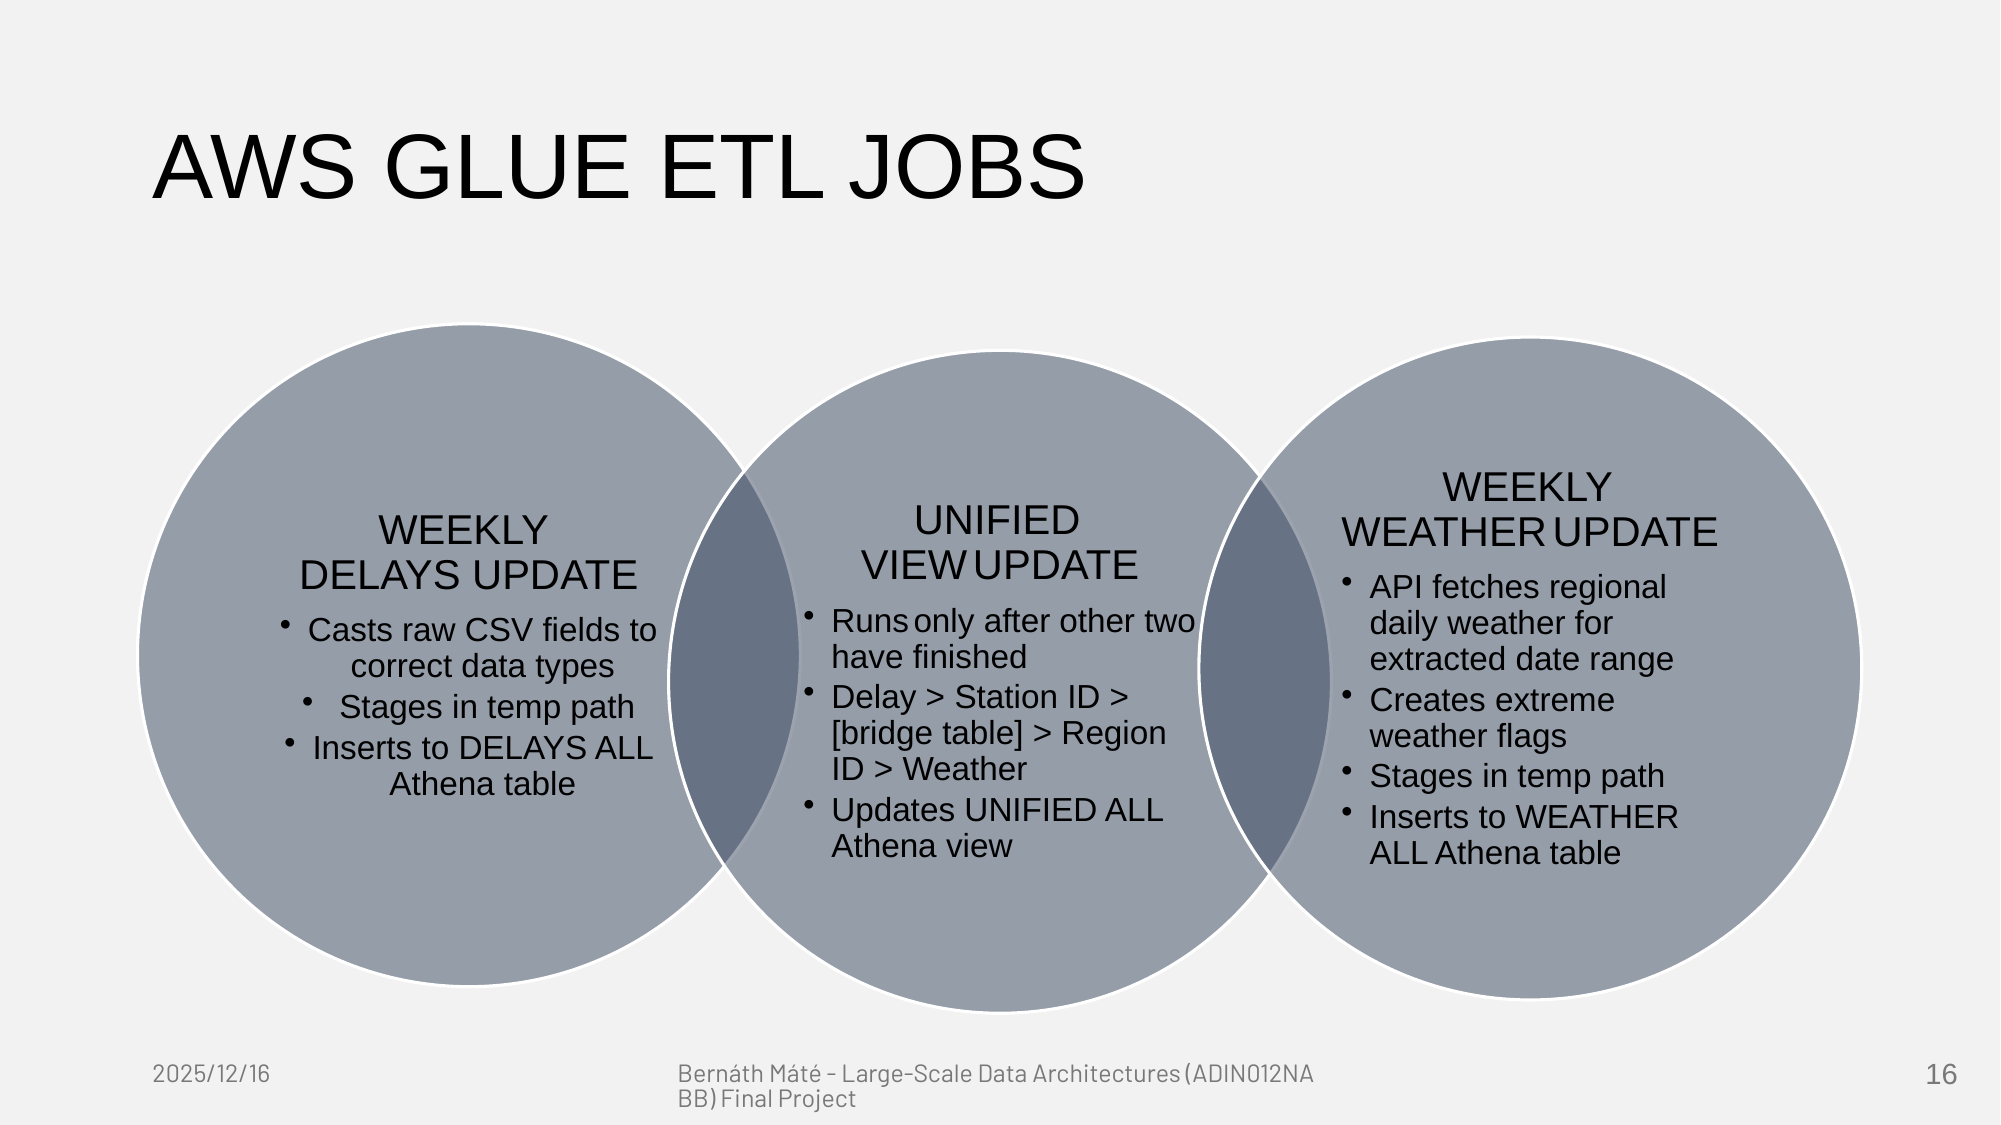

# AWS GLUE ETL JOBS
Weekly
delays update
Casts raw CSV fields to correct data types
 Stages in temp path
Inserts to DELAYS ALL Athena table
Unified
view update
Runs only after other two have finished
Delay > Station ID > [bridge table] > Region ID > Weather
Updates UNIFIED ALL Athena view
Weekly
weather update
API fetches regional daily weather for extracted date range
Creates extreme weather flags
Stages in temp path
Inserts to WEATHER ALL Athena table
2025/12/16
Bernáth Máté - Large-Scale Data Architectures (ADIN012NABB) Final Project
16